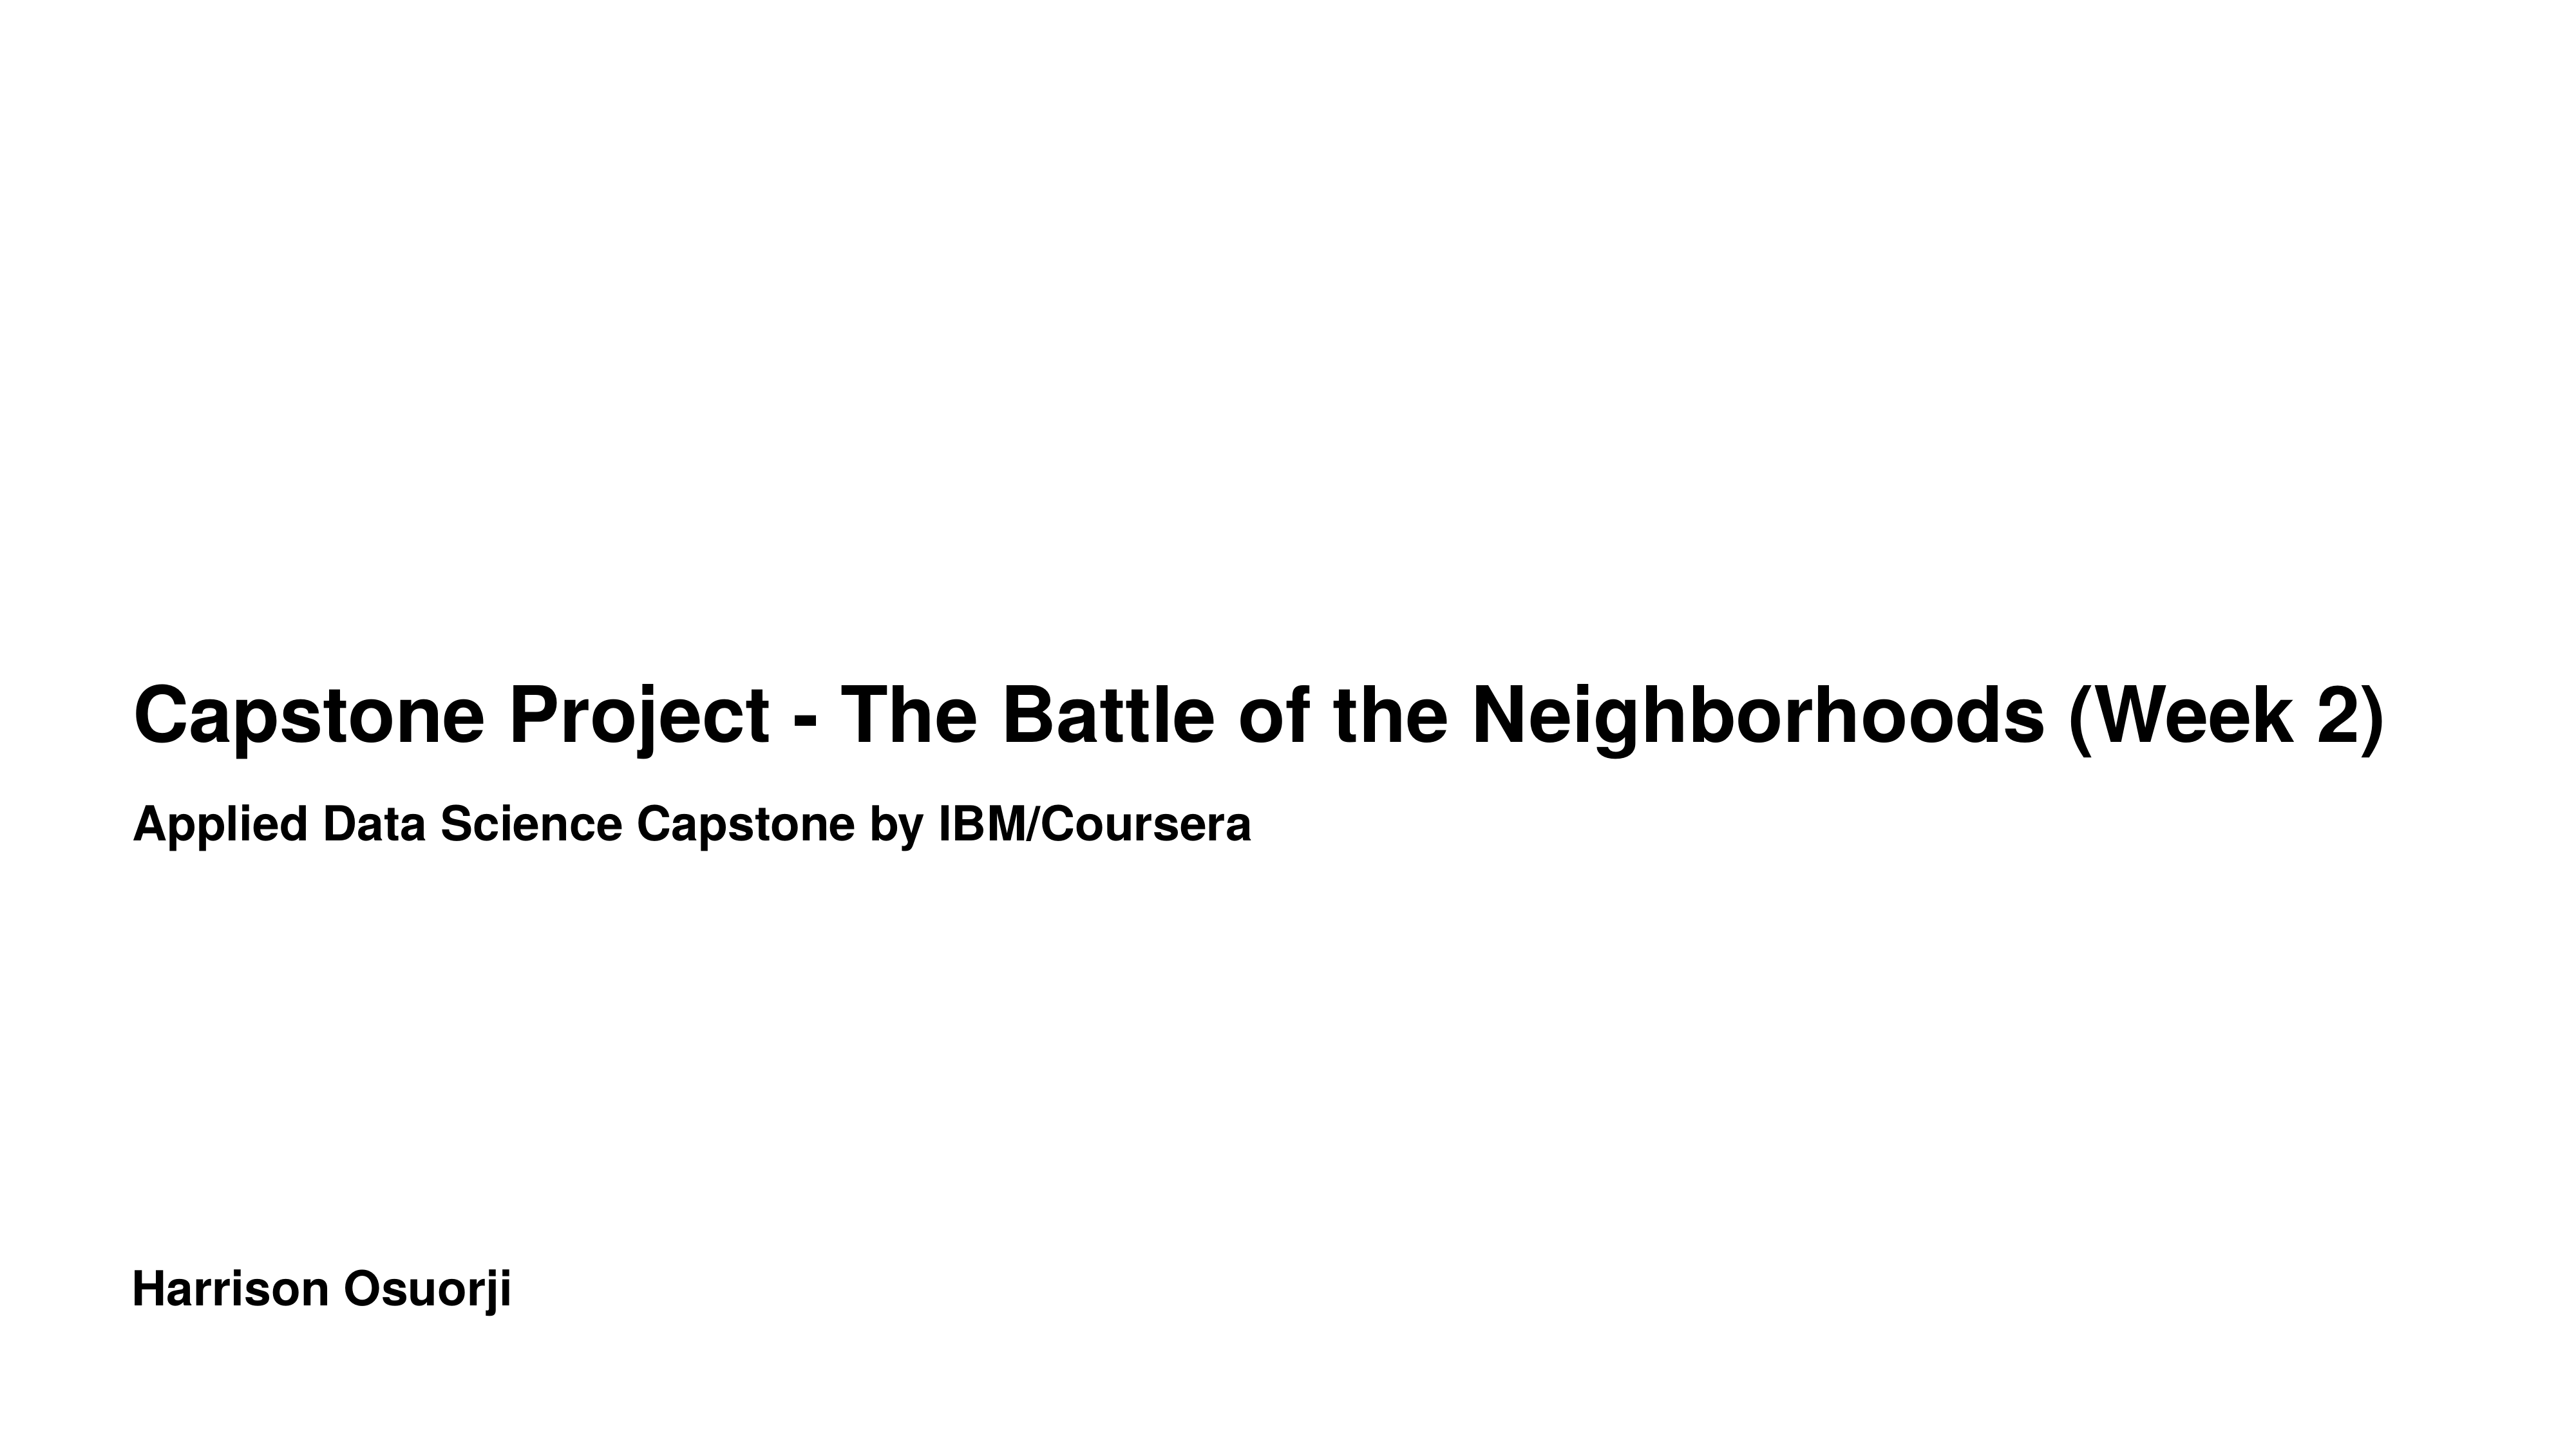

# Capstone Project - The Battle of the Neighborhoods (Week 2)
Applied Data Science Capstone by IBM/Coursera
Harrison Osuorji